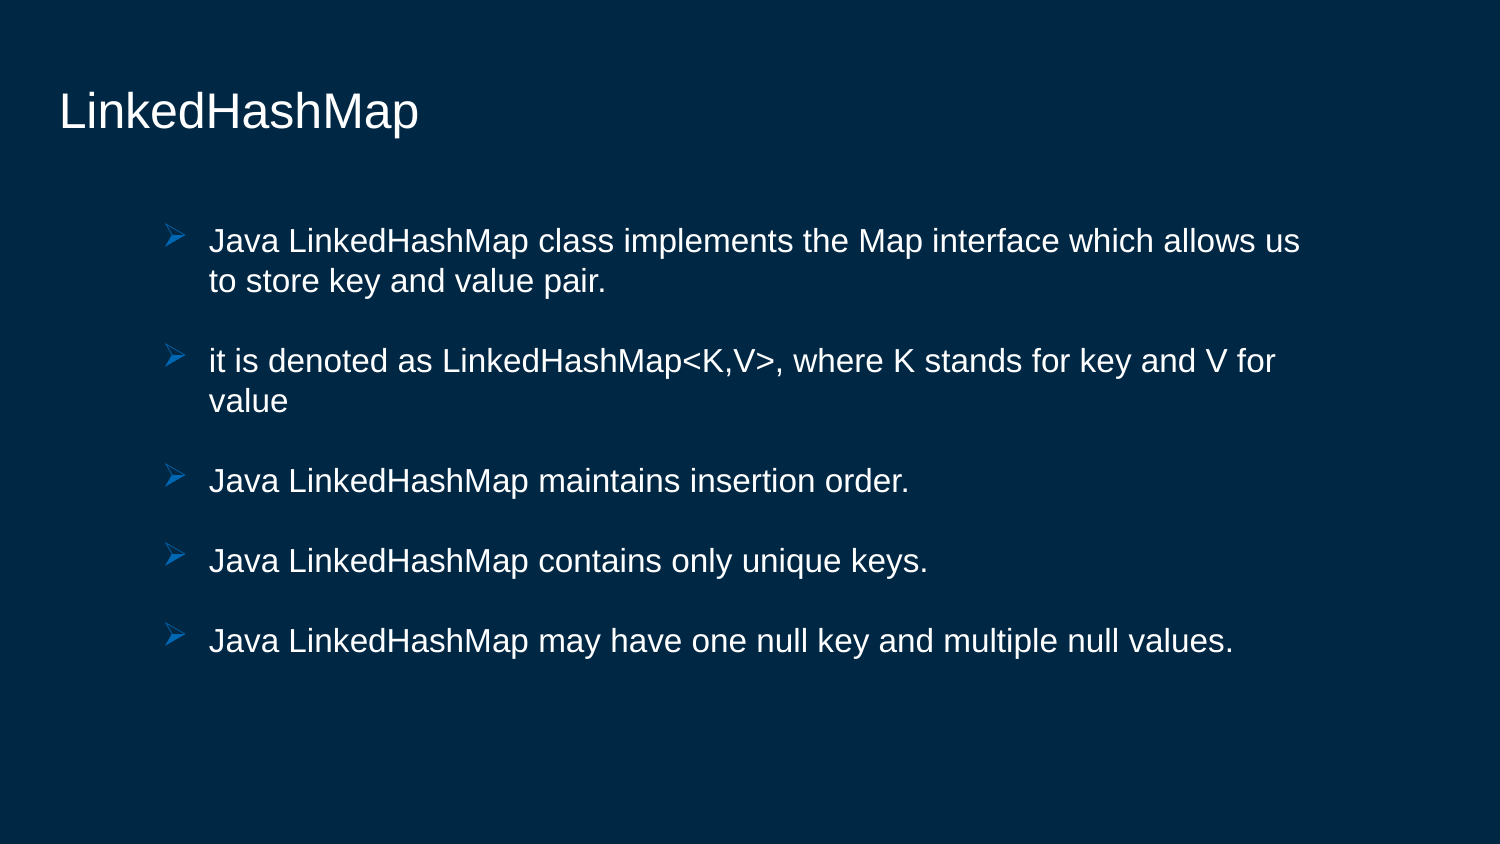

LinkedHashMap
Java LinkedHashMap class implements the Map interface which allows us to store key and value pair.

it is denoted as LinkedHashMap<K,V>, where K stands for key and V for value

Java LinkedHashMap maintains insertion order.

Java LinkedHashMap contains only unique keys.

Java LinkedHashMap may have one null key and multiple null values.